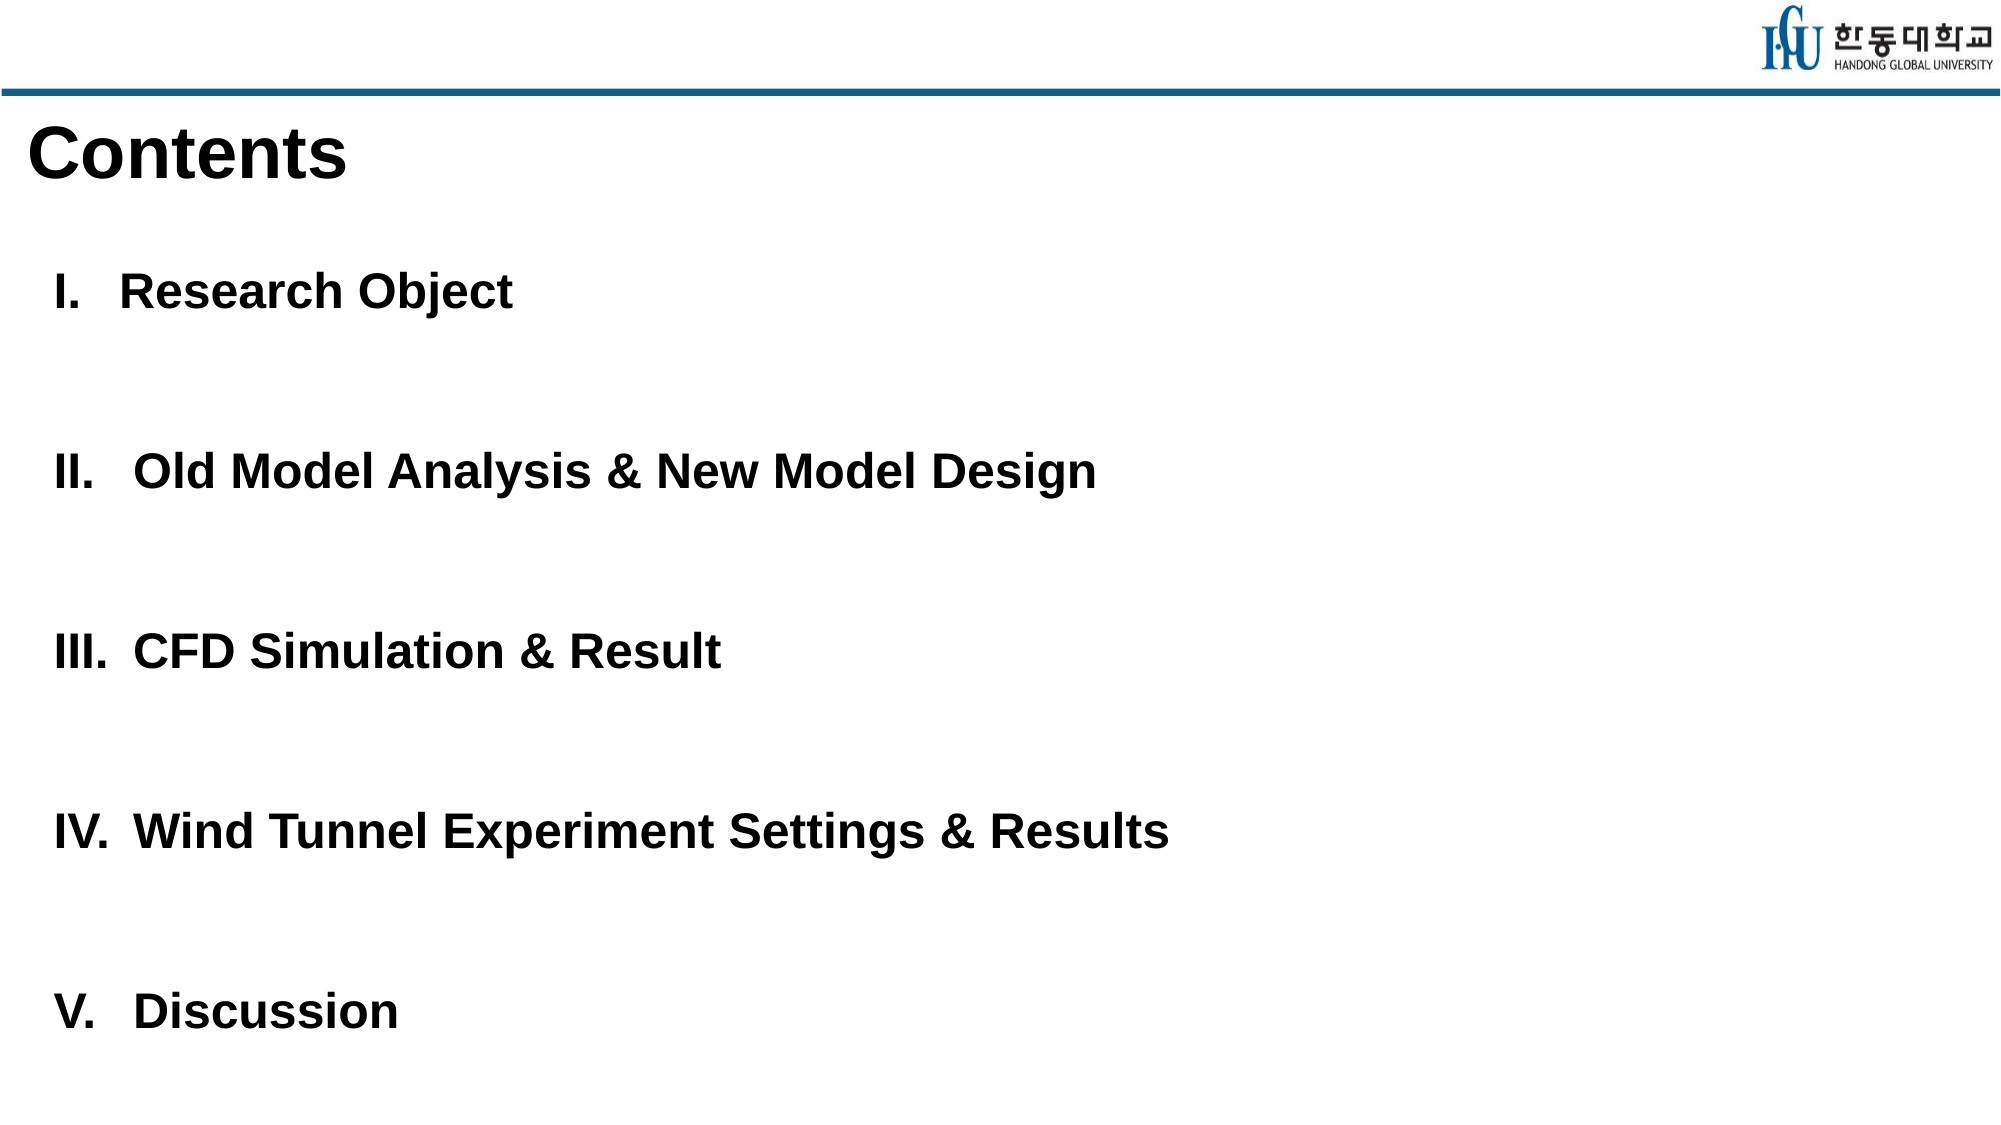

# Contents
Research Object

 Old Model Analysis & New Model Design

 CFD Simulation & Result

 Wind Tunnel Experiment Settings & Results

 Discussion